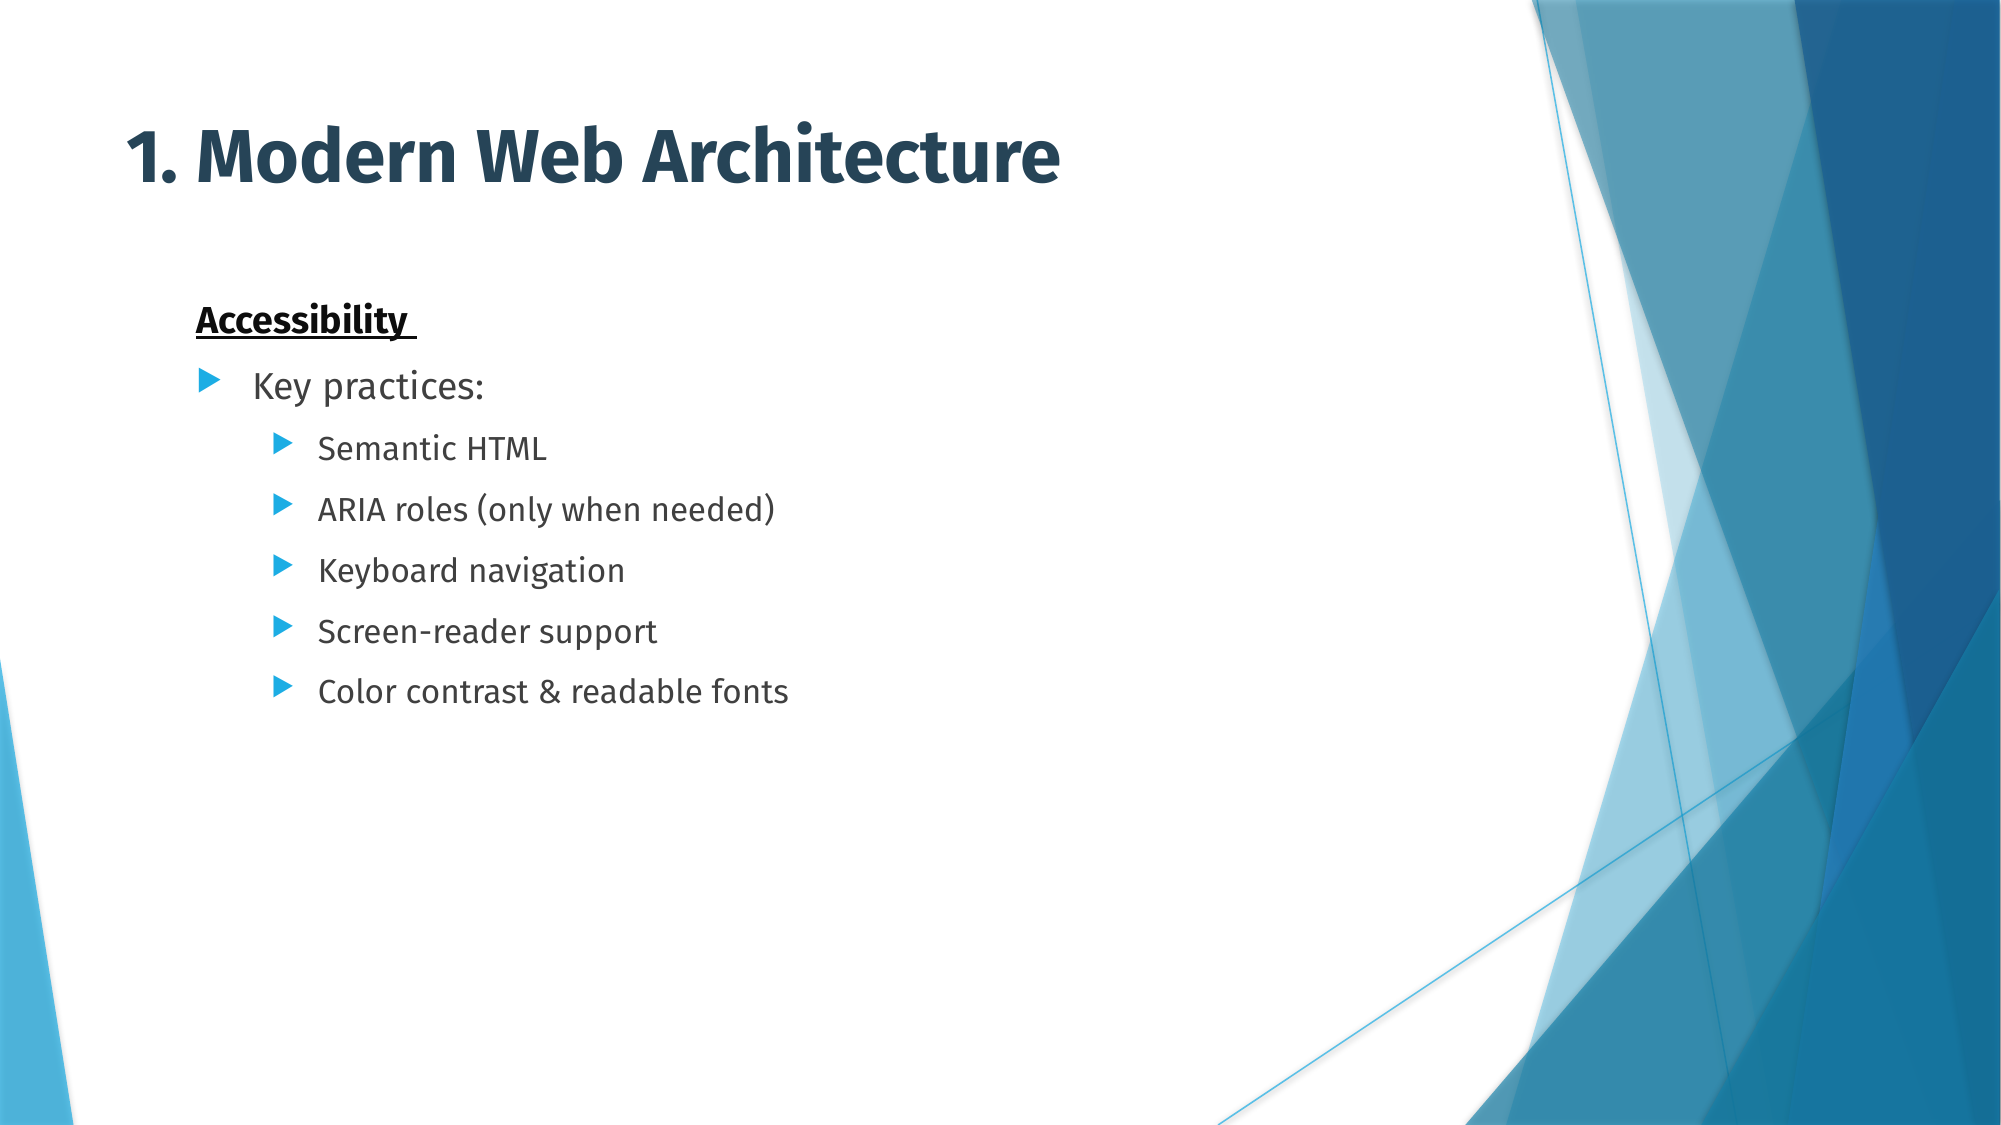

# 1. Modern Web Architecture
Accessibility
Key practices:
Semantic HTML
ARIA roles (only when needed)
Keyboard navigation
Screen-reader support
Color contrast & readable fonts